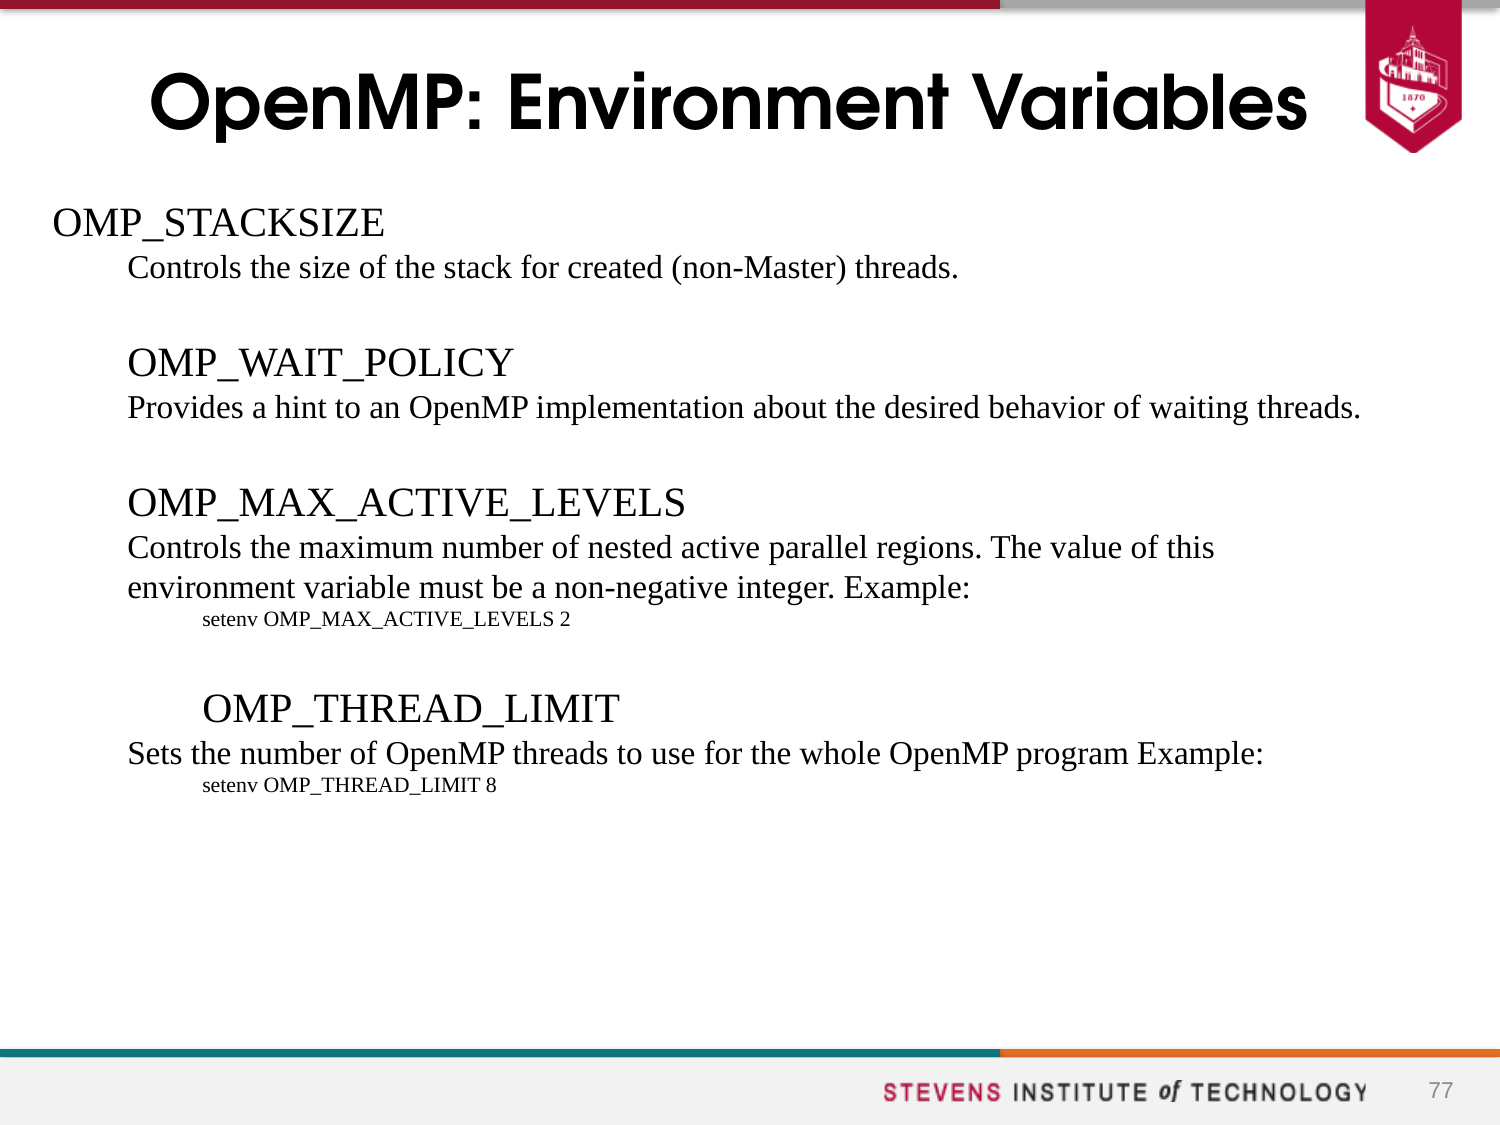

# OpenMP: Environment Variables
OMP_STACKSIZE
Controls the size of the stack for created (non-Master) threads.

OMP_WAIT_POLICY
Provides a hint to an OpenMP implementation about the desired behavior of waiting threads.

OMP_MAX_ACTIVE_LEVELS
Controls the maximum number of nested active parallel regions. The value of this environment variable must be a non-negative integer. Example:
setenv OMP_MAX_ACTIVE_LEVELS 2

OMP_THREAD_LIMIT
Sets the number of OpenMP threads to use for the whole OpenMP program Example:
setenv OMP_THREAD_LIMIT 8
77